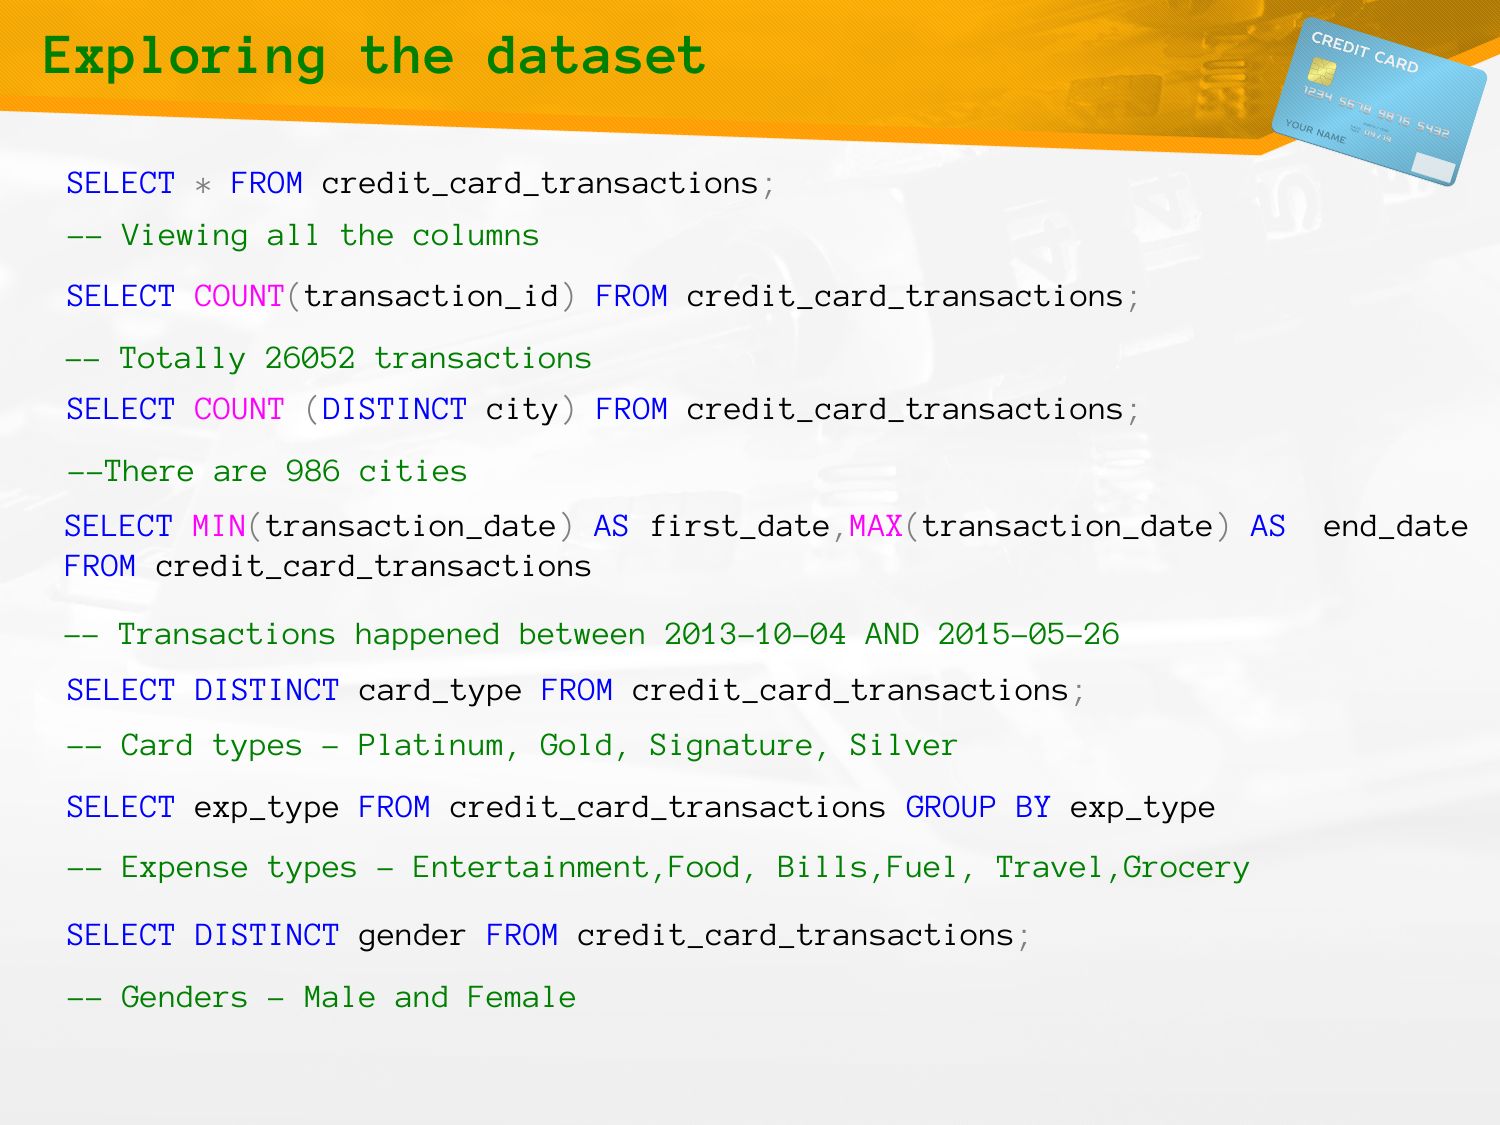

# Exploring the dataset
SELECT * FROM credit_card_transactions;
-- Viewing all the columns
SELECT COUNT(transaction_id) FROM credit_card_transactions;
-- Totally 26052 transactions
SELECT COUNT (DISTINCT city) FROM credit_card_transactions;
--There are 986 cities
SELECT MIN(transaction_date) AS first_date,MAX(transaction_date) AS  end_date FROM credit_card_transactions
-- Transactions happened between 2013-10-04 AND 2015-05-26
SELECT DISTINCT card_type FROM credit_card_transactions;
-- Card types - Platinum, Gold, Signature, Silver
SELECT exp_type FROM credit_card_transactions GROUP BY exp_type
-- Expense types - Entertainment,Food, Bills,Fuel, Travel,Grocery
SELECT DISTINCT gender FROM credit_card_transactions;
-- Genders - Male and Female